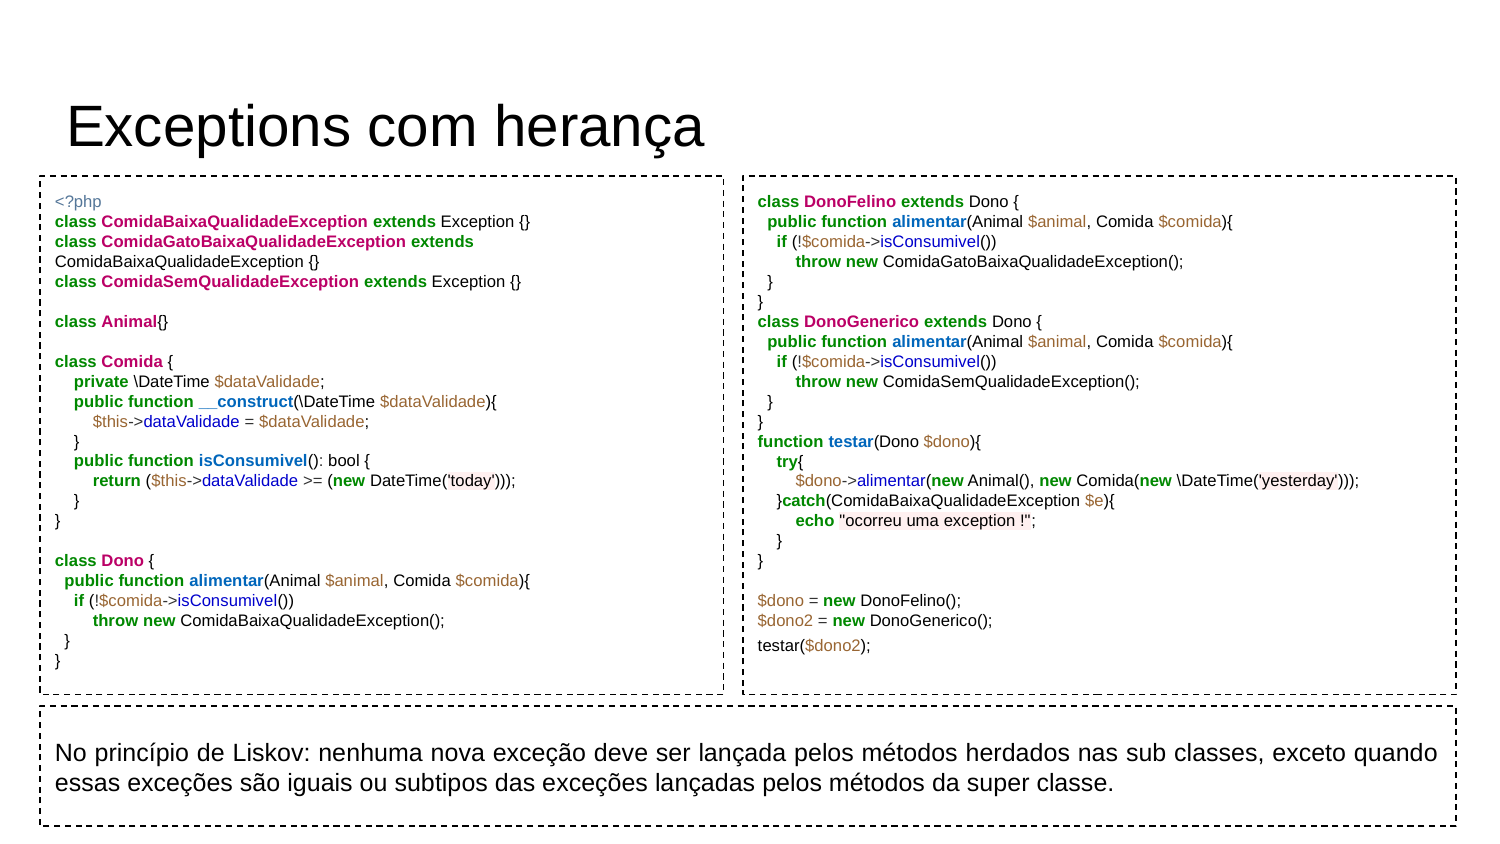

# Exceptions com herança
<?php
class ComidaBaixaQualidadeException extends Exception {}
class ComidaGatoBaixaQualidadeException extends ComidaBaixaQualidadeException {}
class ComidaSemQualidadeException extends Exception {}

class Animal{}

class Comida {
    private \DateTime $dataValidade;
    public function __construct(\DateTime $dataValidade){
        $this->dataValidade = $dataValidade;
    }
    public function isConsumivel(): bool {
        return ($this->dataValidade >= (new DateTime('today')));
    }
}

class Dono {
  public function alimentar(Animal $animal, Comida $comida){
    if (!$comida->isConsumivel())
        throw new ComidaBaixaQualidadeException();
  }
}

class DonoFelino extends Dono {
  public function alimentar(Animal $animal, Comida $comida){
    if (!$comida->isConsumivel())
        throw new ComidaGatoBaixaQualidadeException();
  }
}
class DonoGenerico extends Dono {
  public function alimentar(Animal $animal, Comida $comida){
    if (!$comida->isConsumivel())
        throw new ComidaSemQualidadeException();
  }
}
function testar(Dono $dono){
    try{
        $dono->alimentar(new Animal(), new Comida(new \DateTime('yesterday')));
    }catch(ComidaBaixaQualidadeException $e){
        echo "ocorreu uma exception !";
    }
}

$dono = new DonoFelino();
$dono2 = new DonoGenerico();
testar($dono2);
No princípio de Liskov: nenhuma nova exceção deve ser lançada pelos métodos herdados nas sub classes, exceto quando essas exceções são iguais ou subtipos das exceções lançadas pelos métodos da super classe.